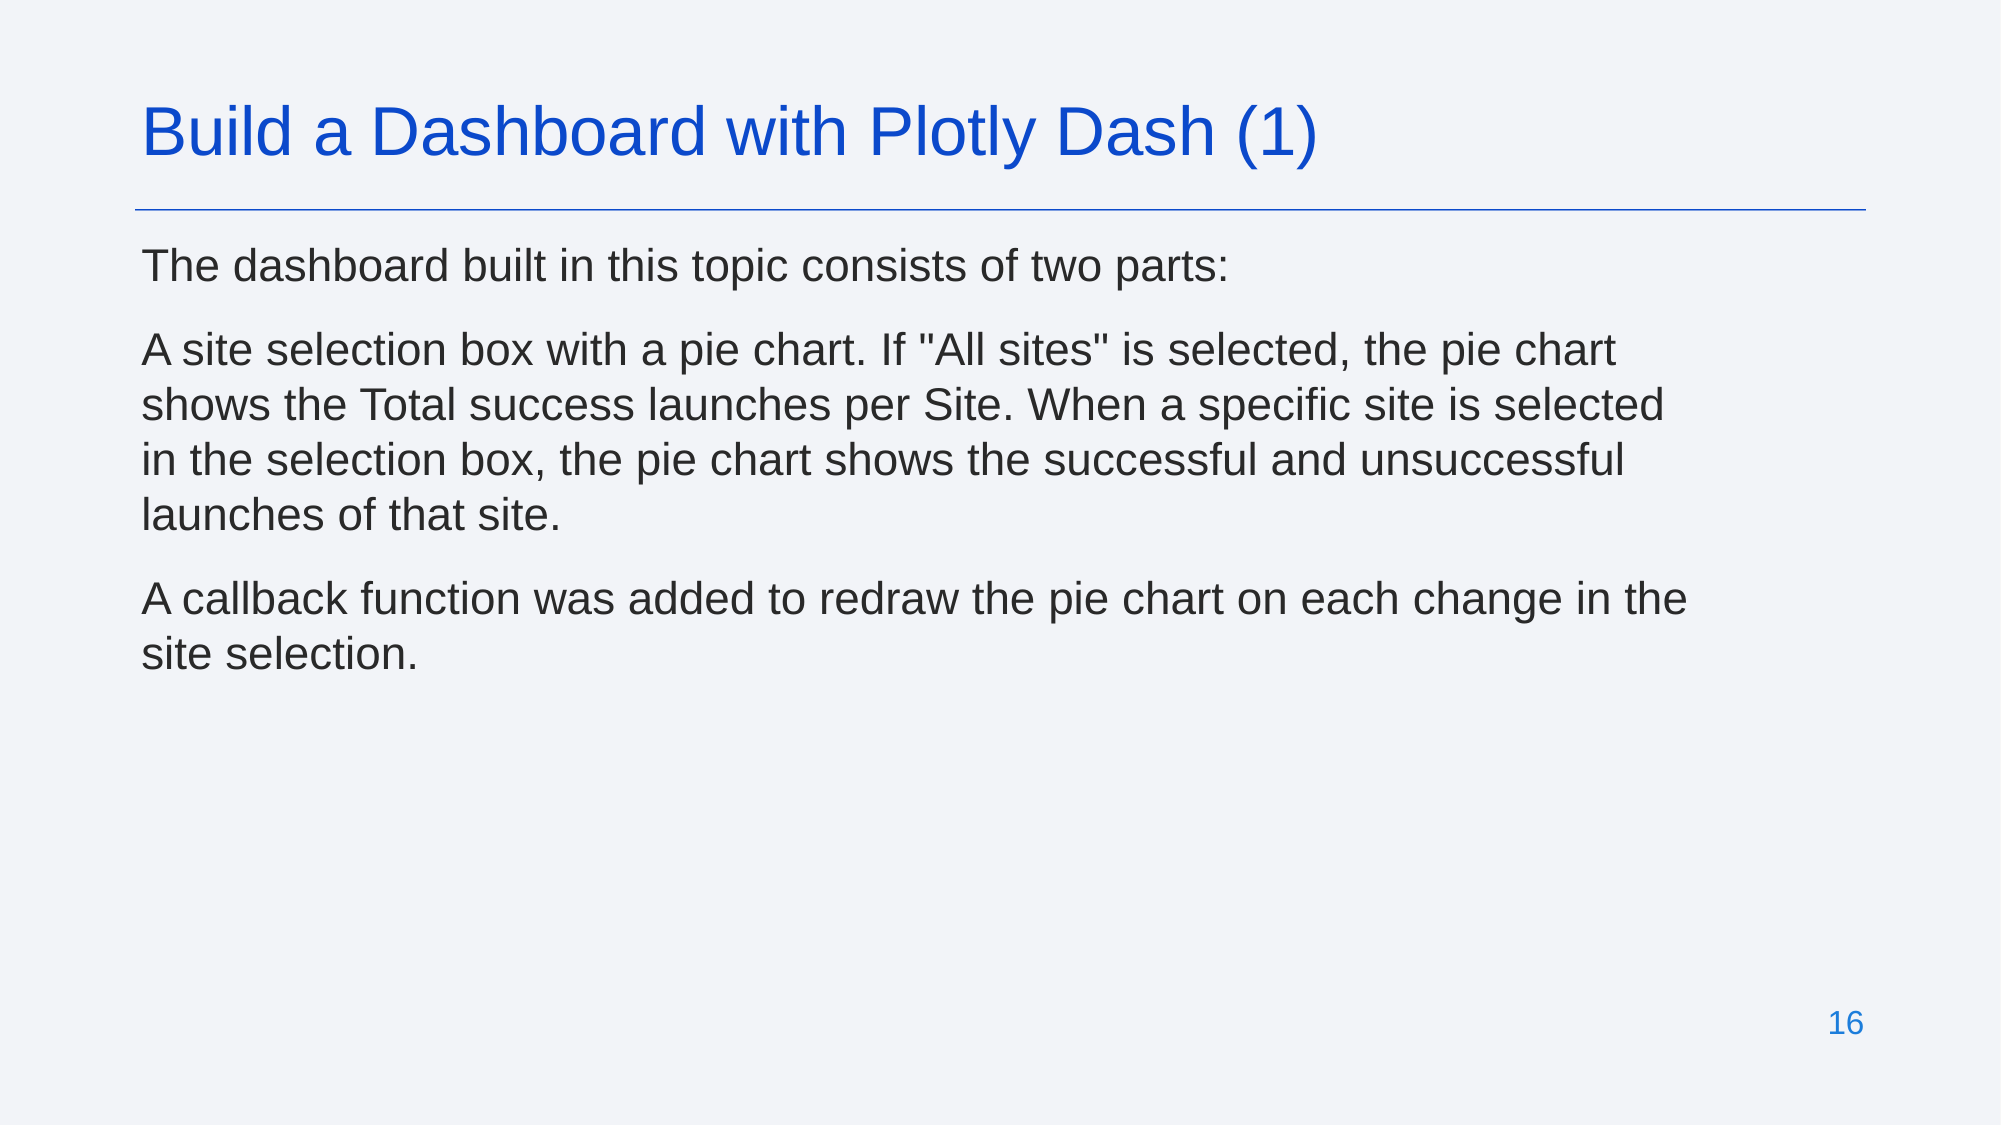

Build a Dashboard with Plotly Dash (1)
The dashboard built in this topic consists of two parts:
A site selection box with a pie chart. If "All sites" is selected, the pie chart shows the Total success launches per Site. When a specific site is selected in the selection box, the pie chart shows the successful and unsuccessful launches of that site.
A callback function was added to redraw the pie chart on each change in the site selection.

16